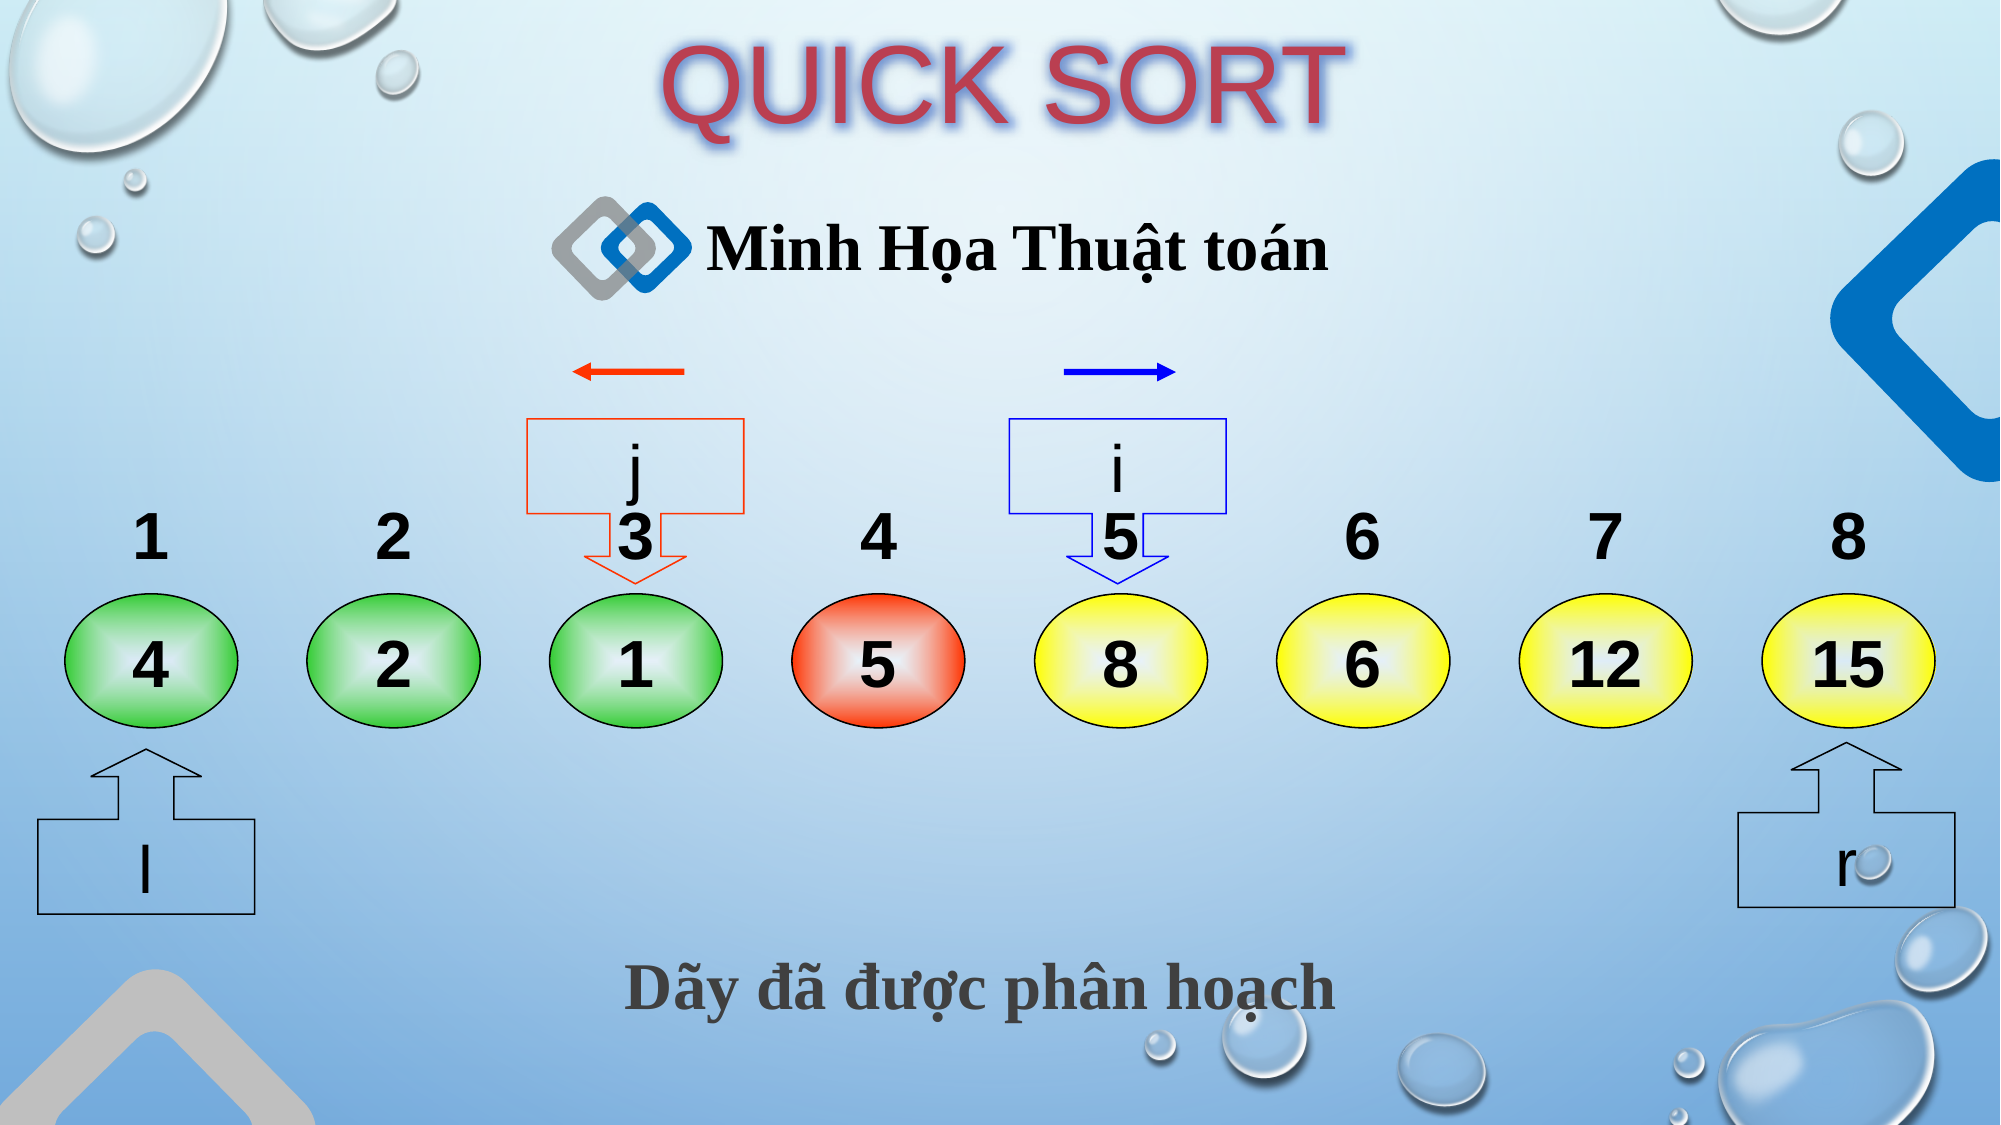

QUICK SORT

Minh Họa Thuật toán

j

i
1
2
3
4
5
6
7
8
4
2
1
5
8
6
12
15
r
l
Dãy đã được phân hoạch